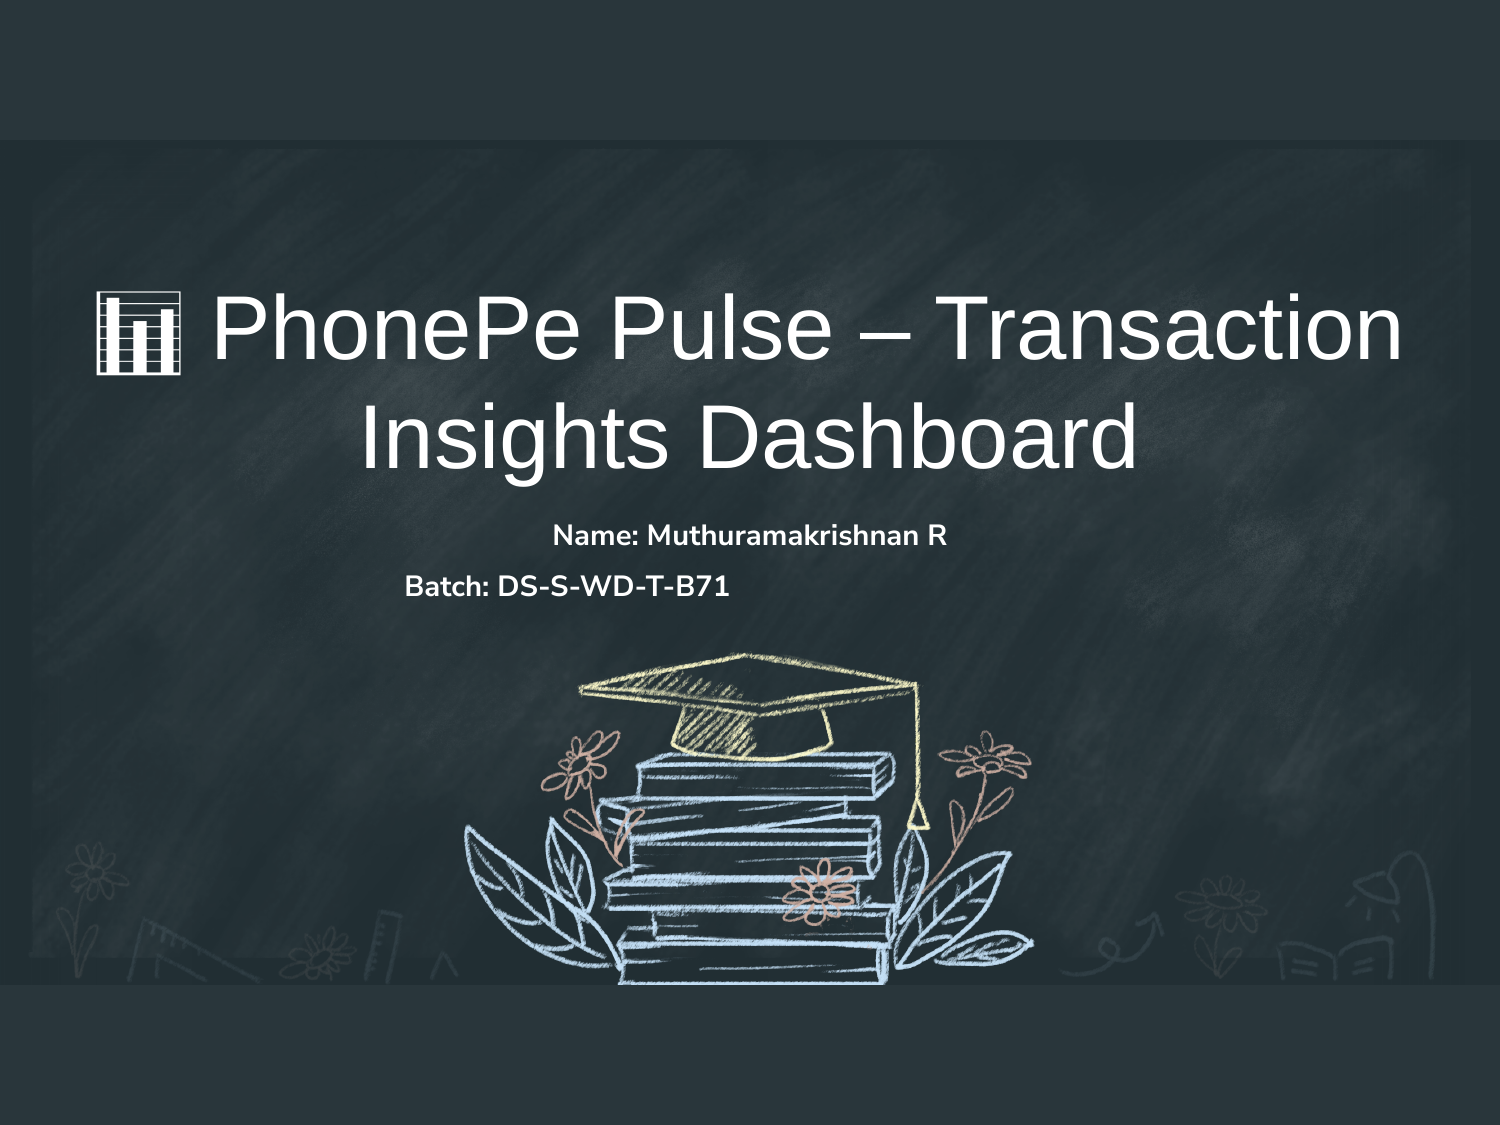

# 📊 PhonePe Pulse – Transaction Insights Dashboard
Name: Muthuramakrishnan R
                                        Batch: DS-S-WD-T-B71